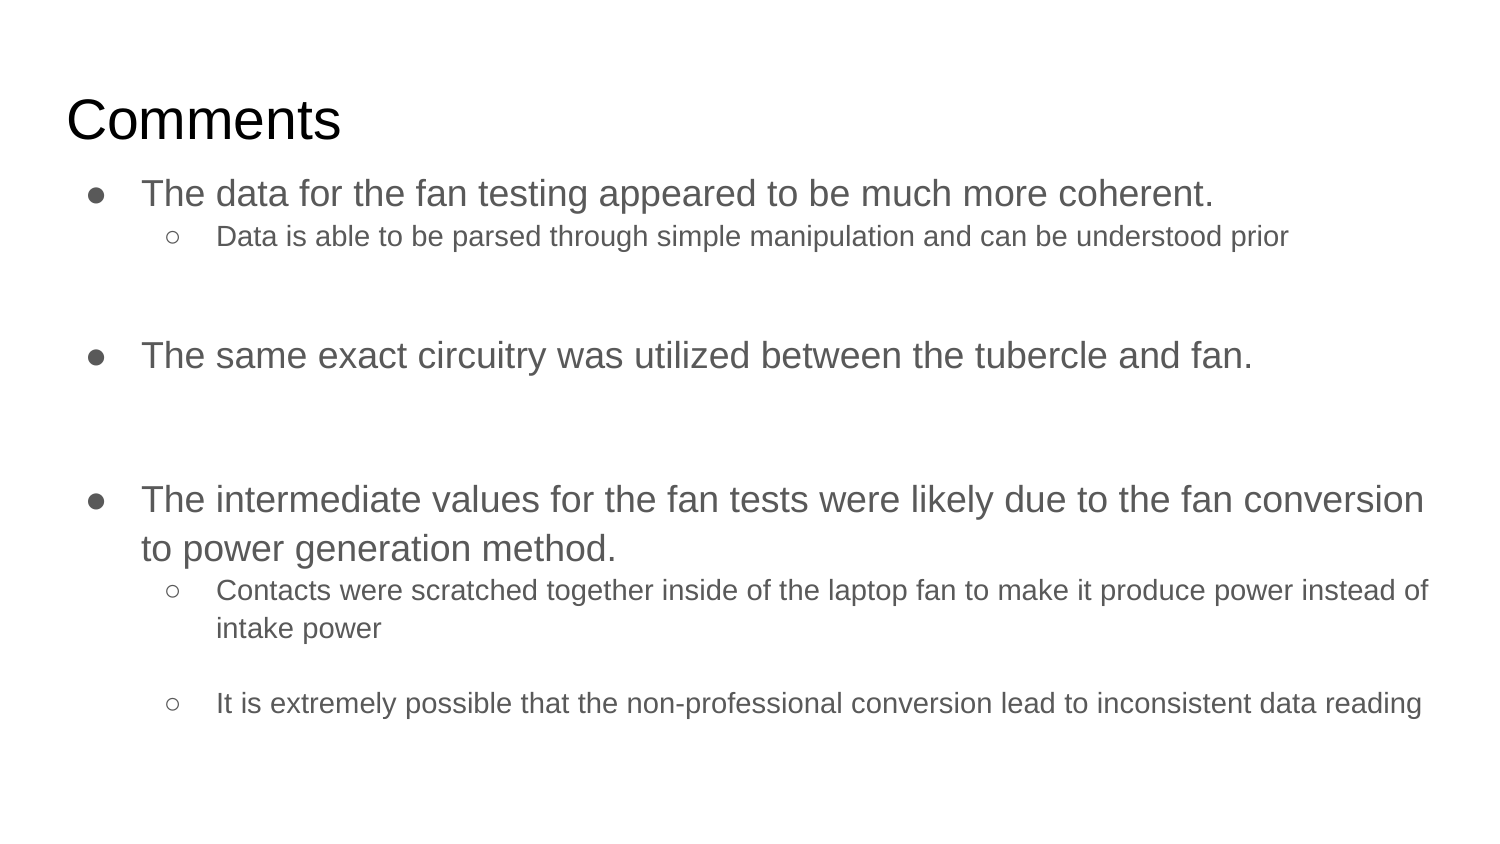

# Comments
The data for the fan testing appeared to be much more coherent.
Data is able to be parsed through simple manipulation and can be understood prior
The same exact circuitry was utilized between the tubercle and fan.
The intermediate values for the fan tests were likely due to the fan conversion to power generation method.
Contacts were scratched together inside of the laptop fan to make it produce power instead of intake power
It is extremely possible that the non-professional conversion lead to inconsistent data reading